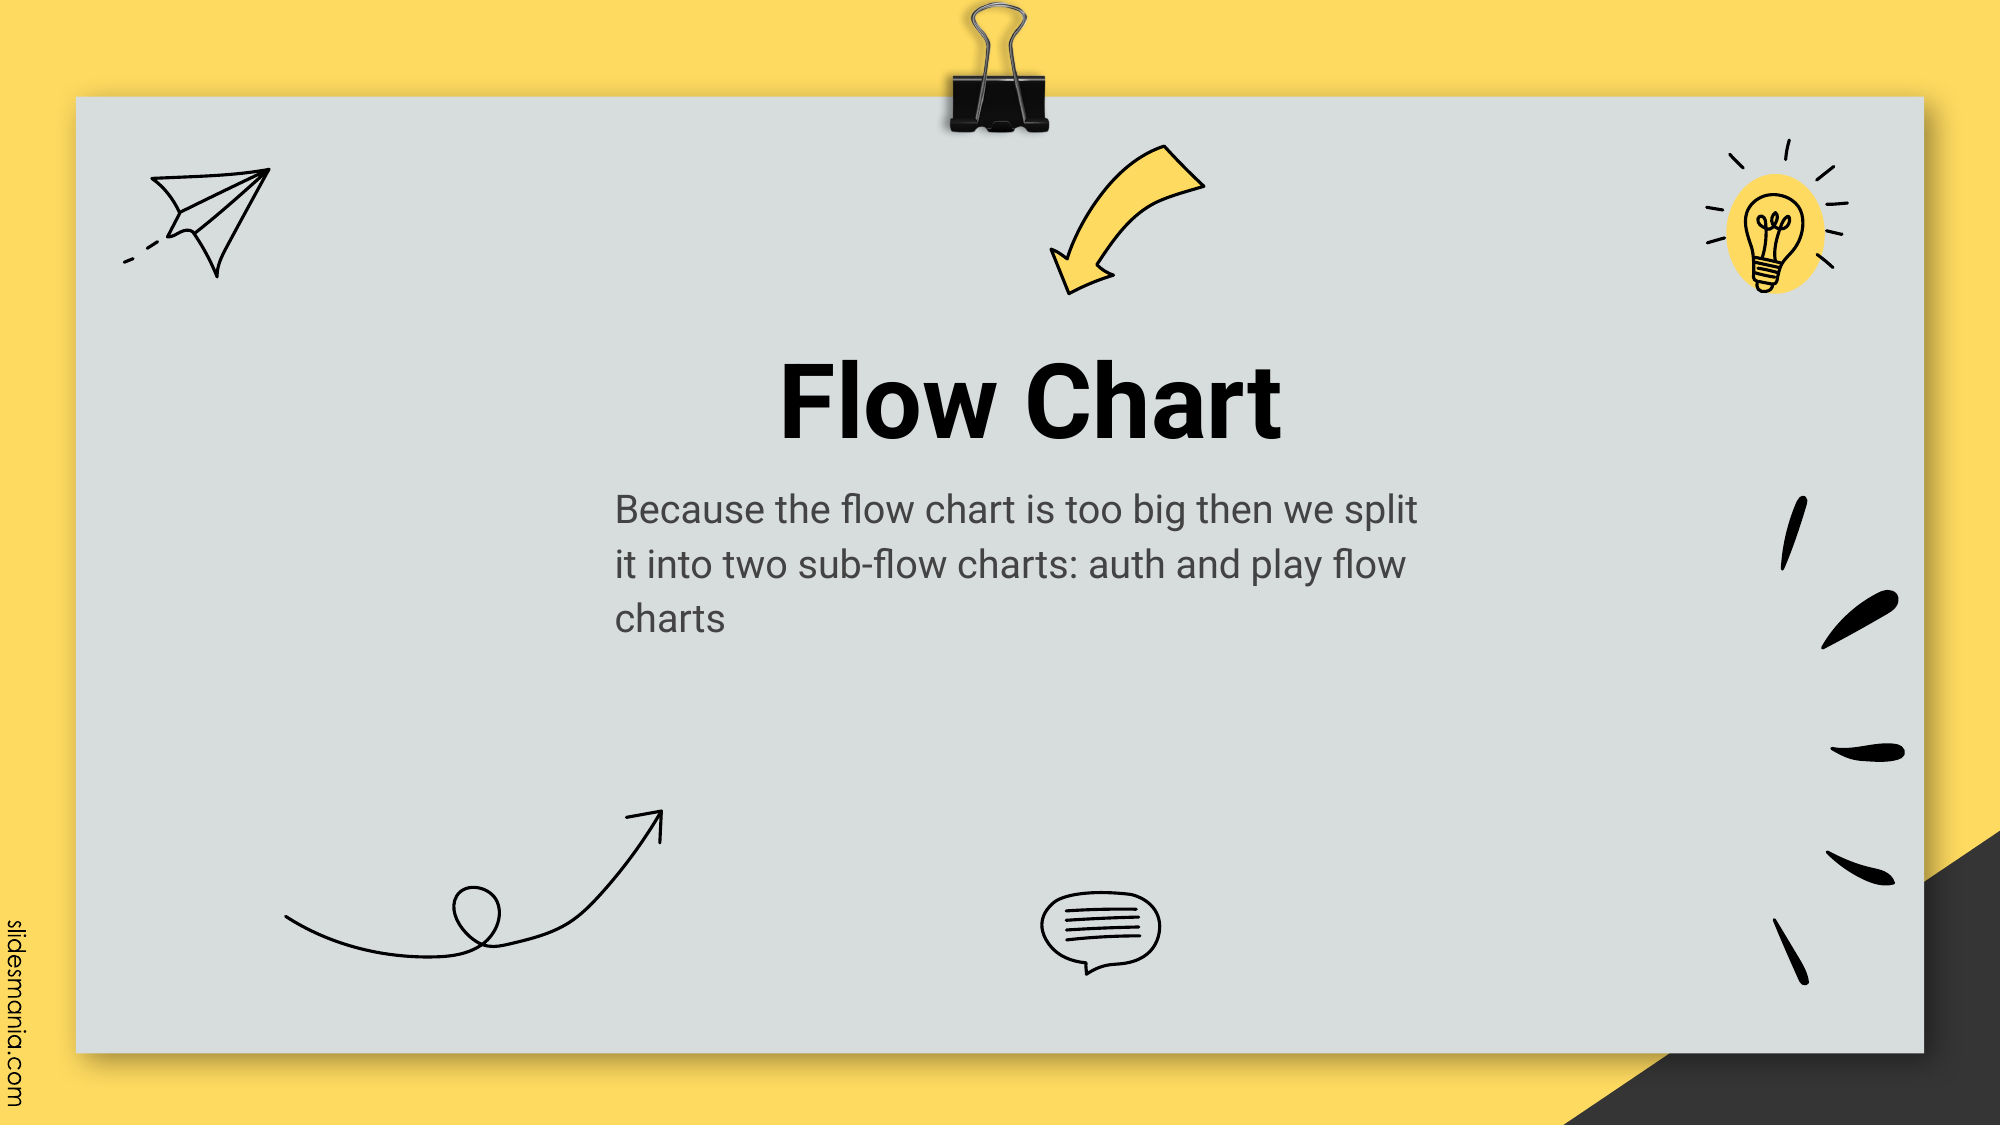

# Flow Chart
Because the flow chart is too big then we split it into two sub-flow charts: auth and play flow charts